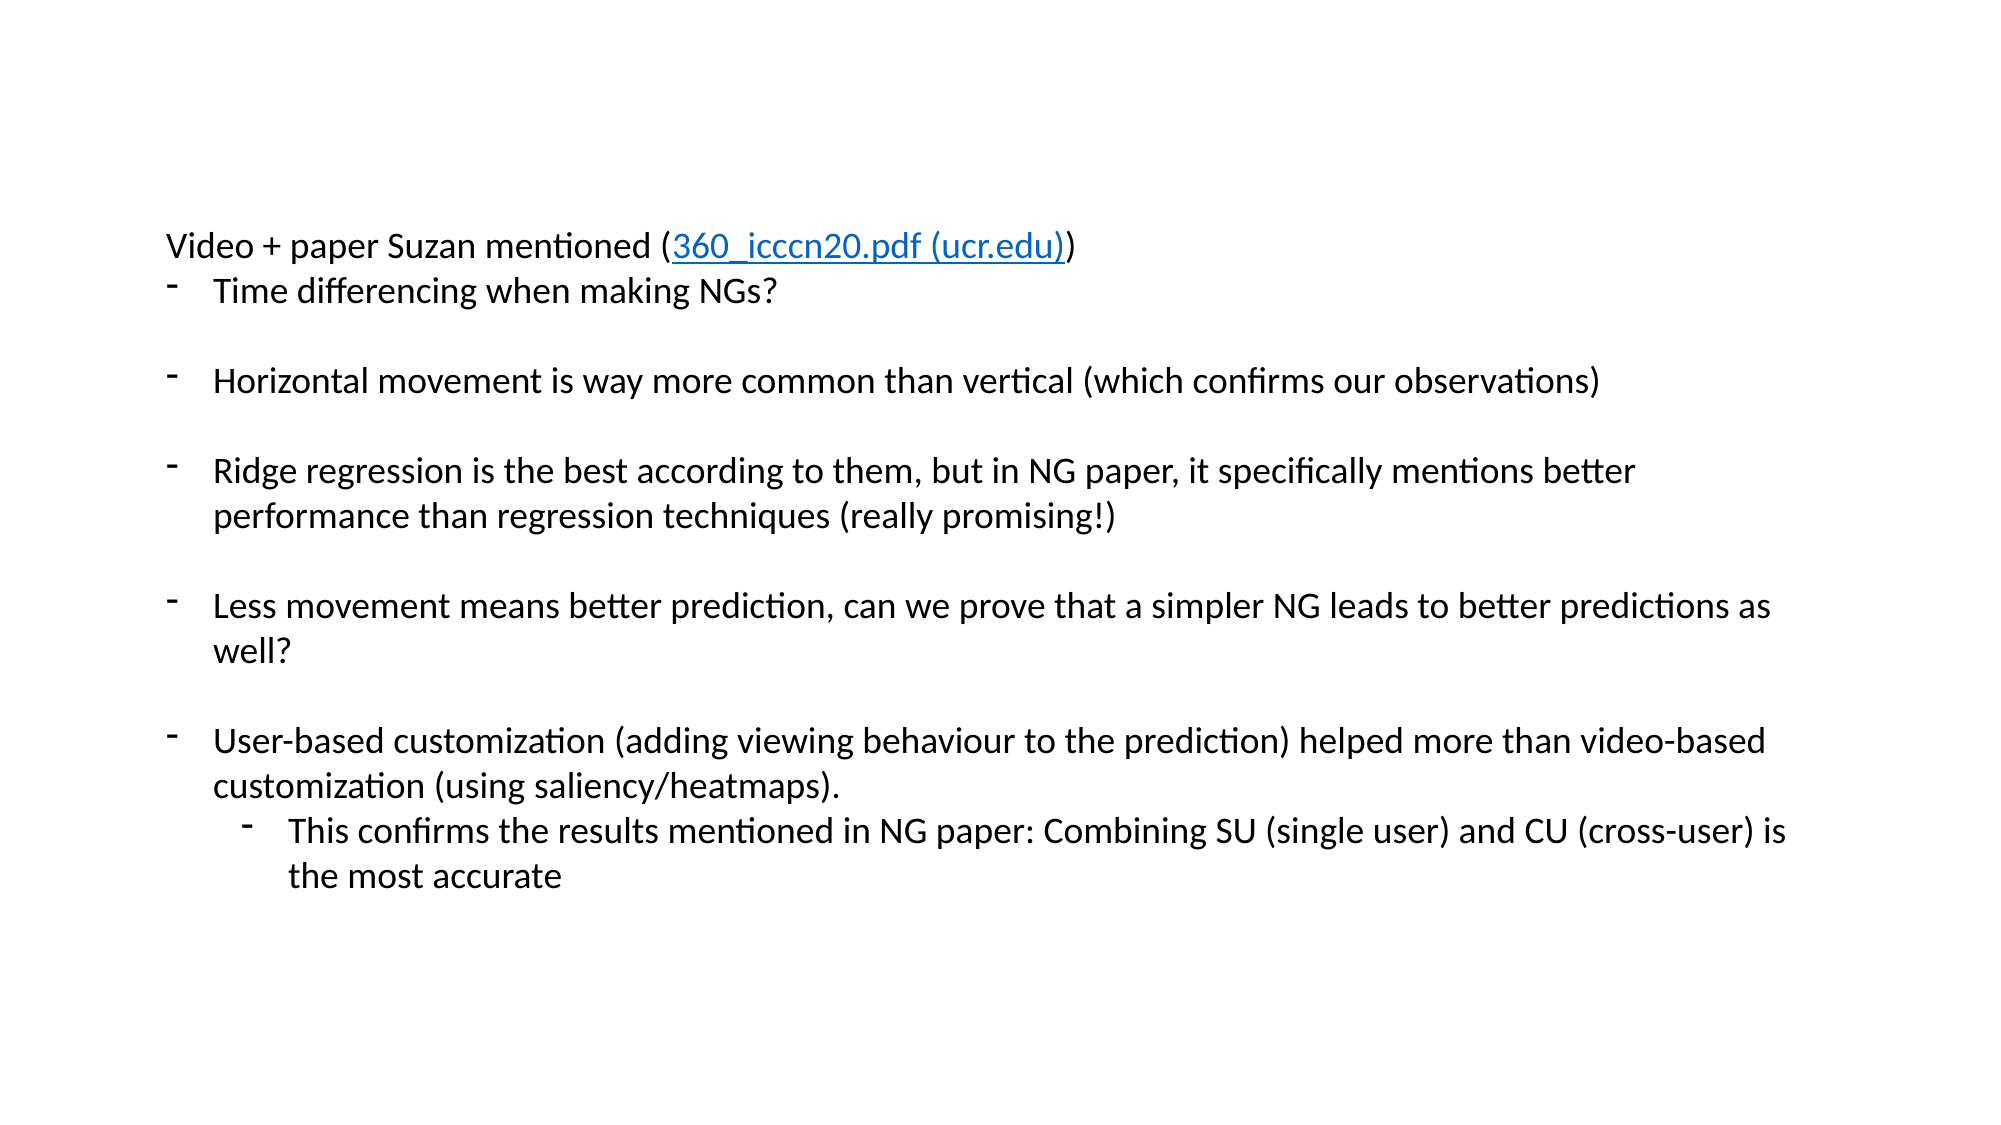

Video + paper Suzan mentioned (360_icccn20.pdf (ucr.edu))
Time differencing when making NGs?

Horizontal movement is way more common than vertical (which confirms our observations)

Ridge regression is the best according to them, but in NG paper, it specifically mentions better performance than regression techniques (really promising!)

Less movement means better prediction, can we prove that a simpler NG leads to better predictions as well?

User-based customization (adding viewing behaviour to the prediction) helped more than video-based customization (using saliency/heatmaps).
This confirms the results mentioned in NG paper: Combining SU (single user) and CU (cross-user) is the most accurate